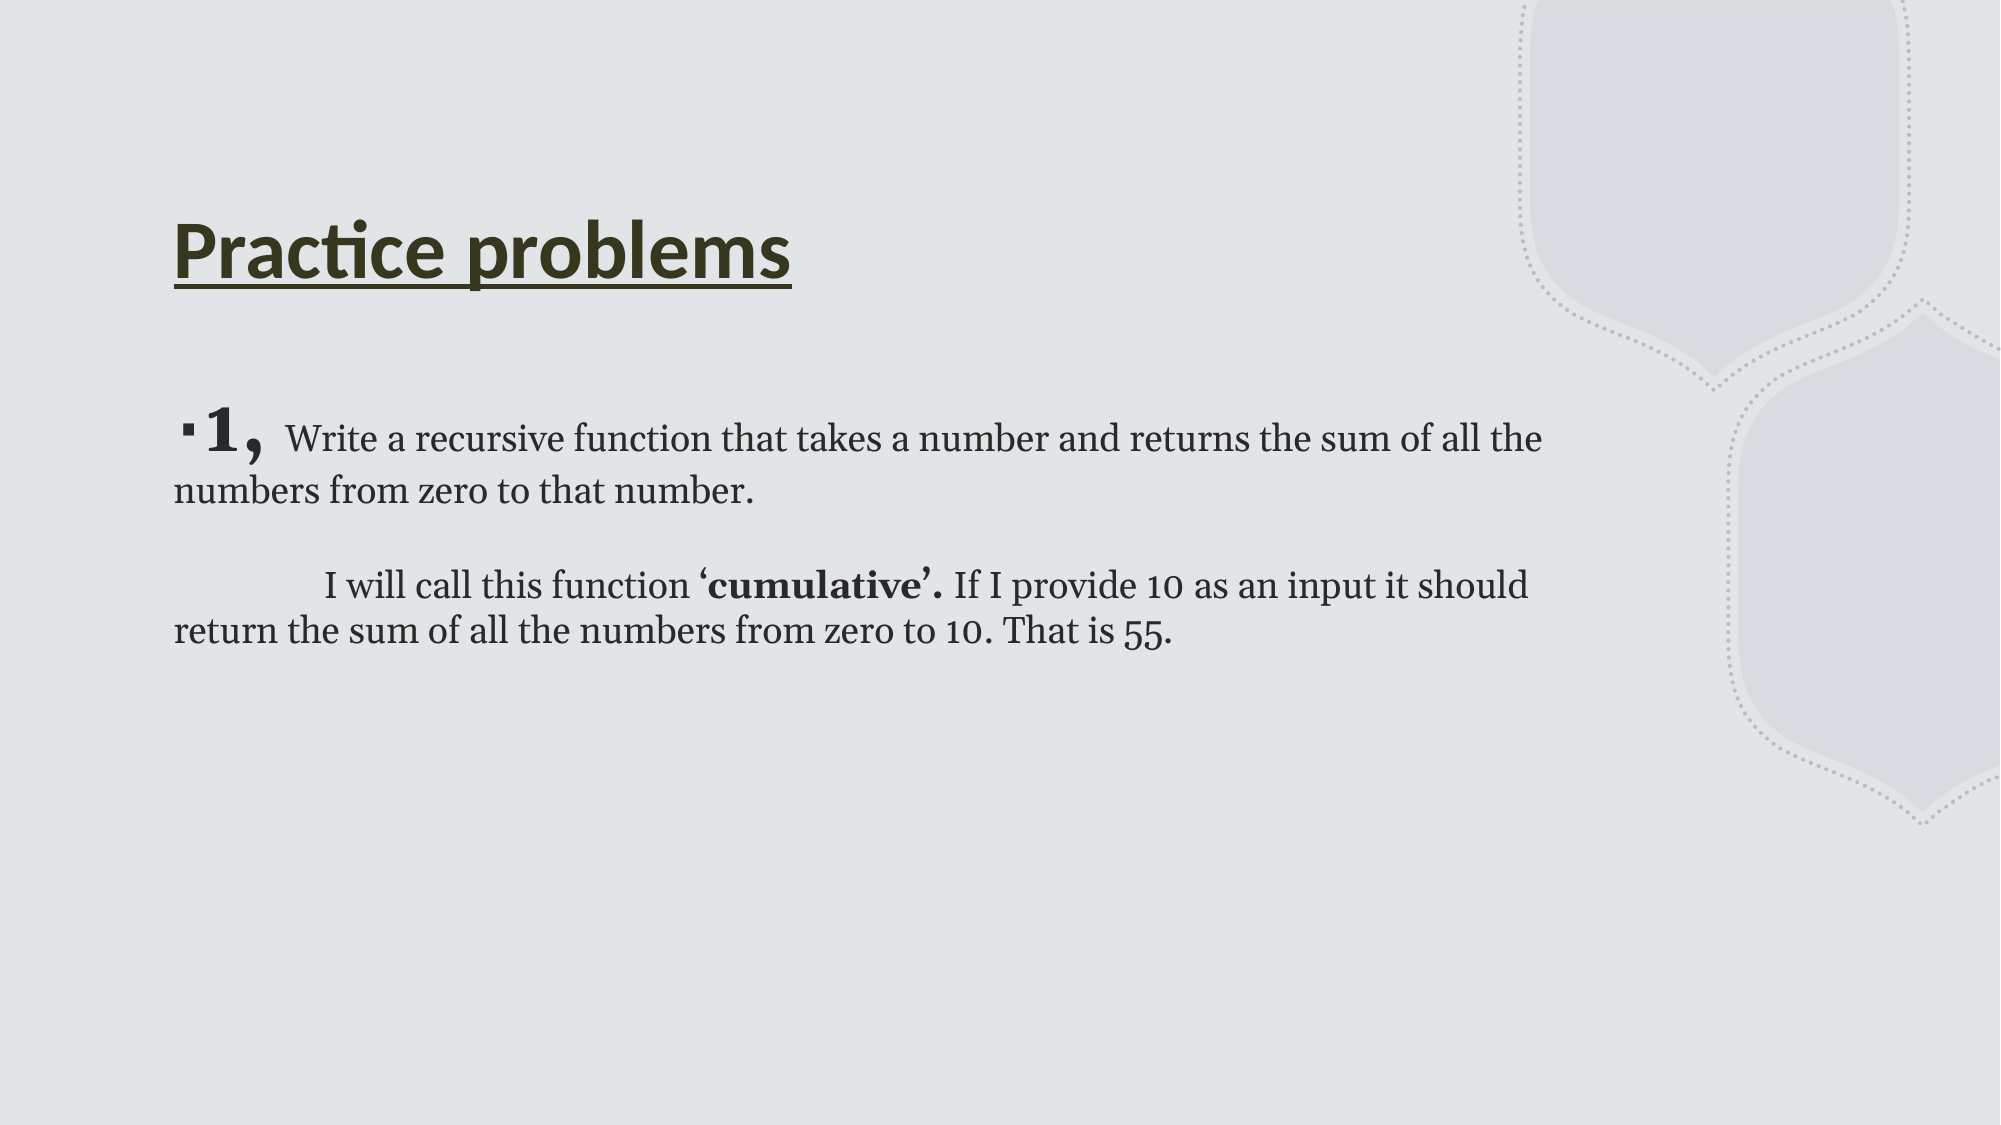

# Practice problems
1, Write a recursive function that takes a number and returns the sum of all the numbers from zero to that number.
	I will call this function ‘cumulative’. If I provide 10 as an input it should return the sum of all the numbers from zero to 10. That is 55.